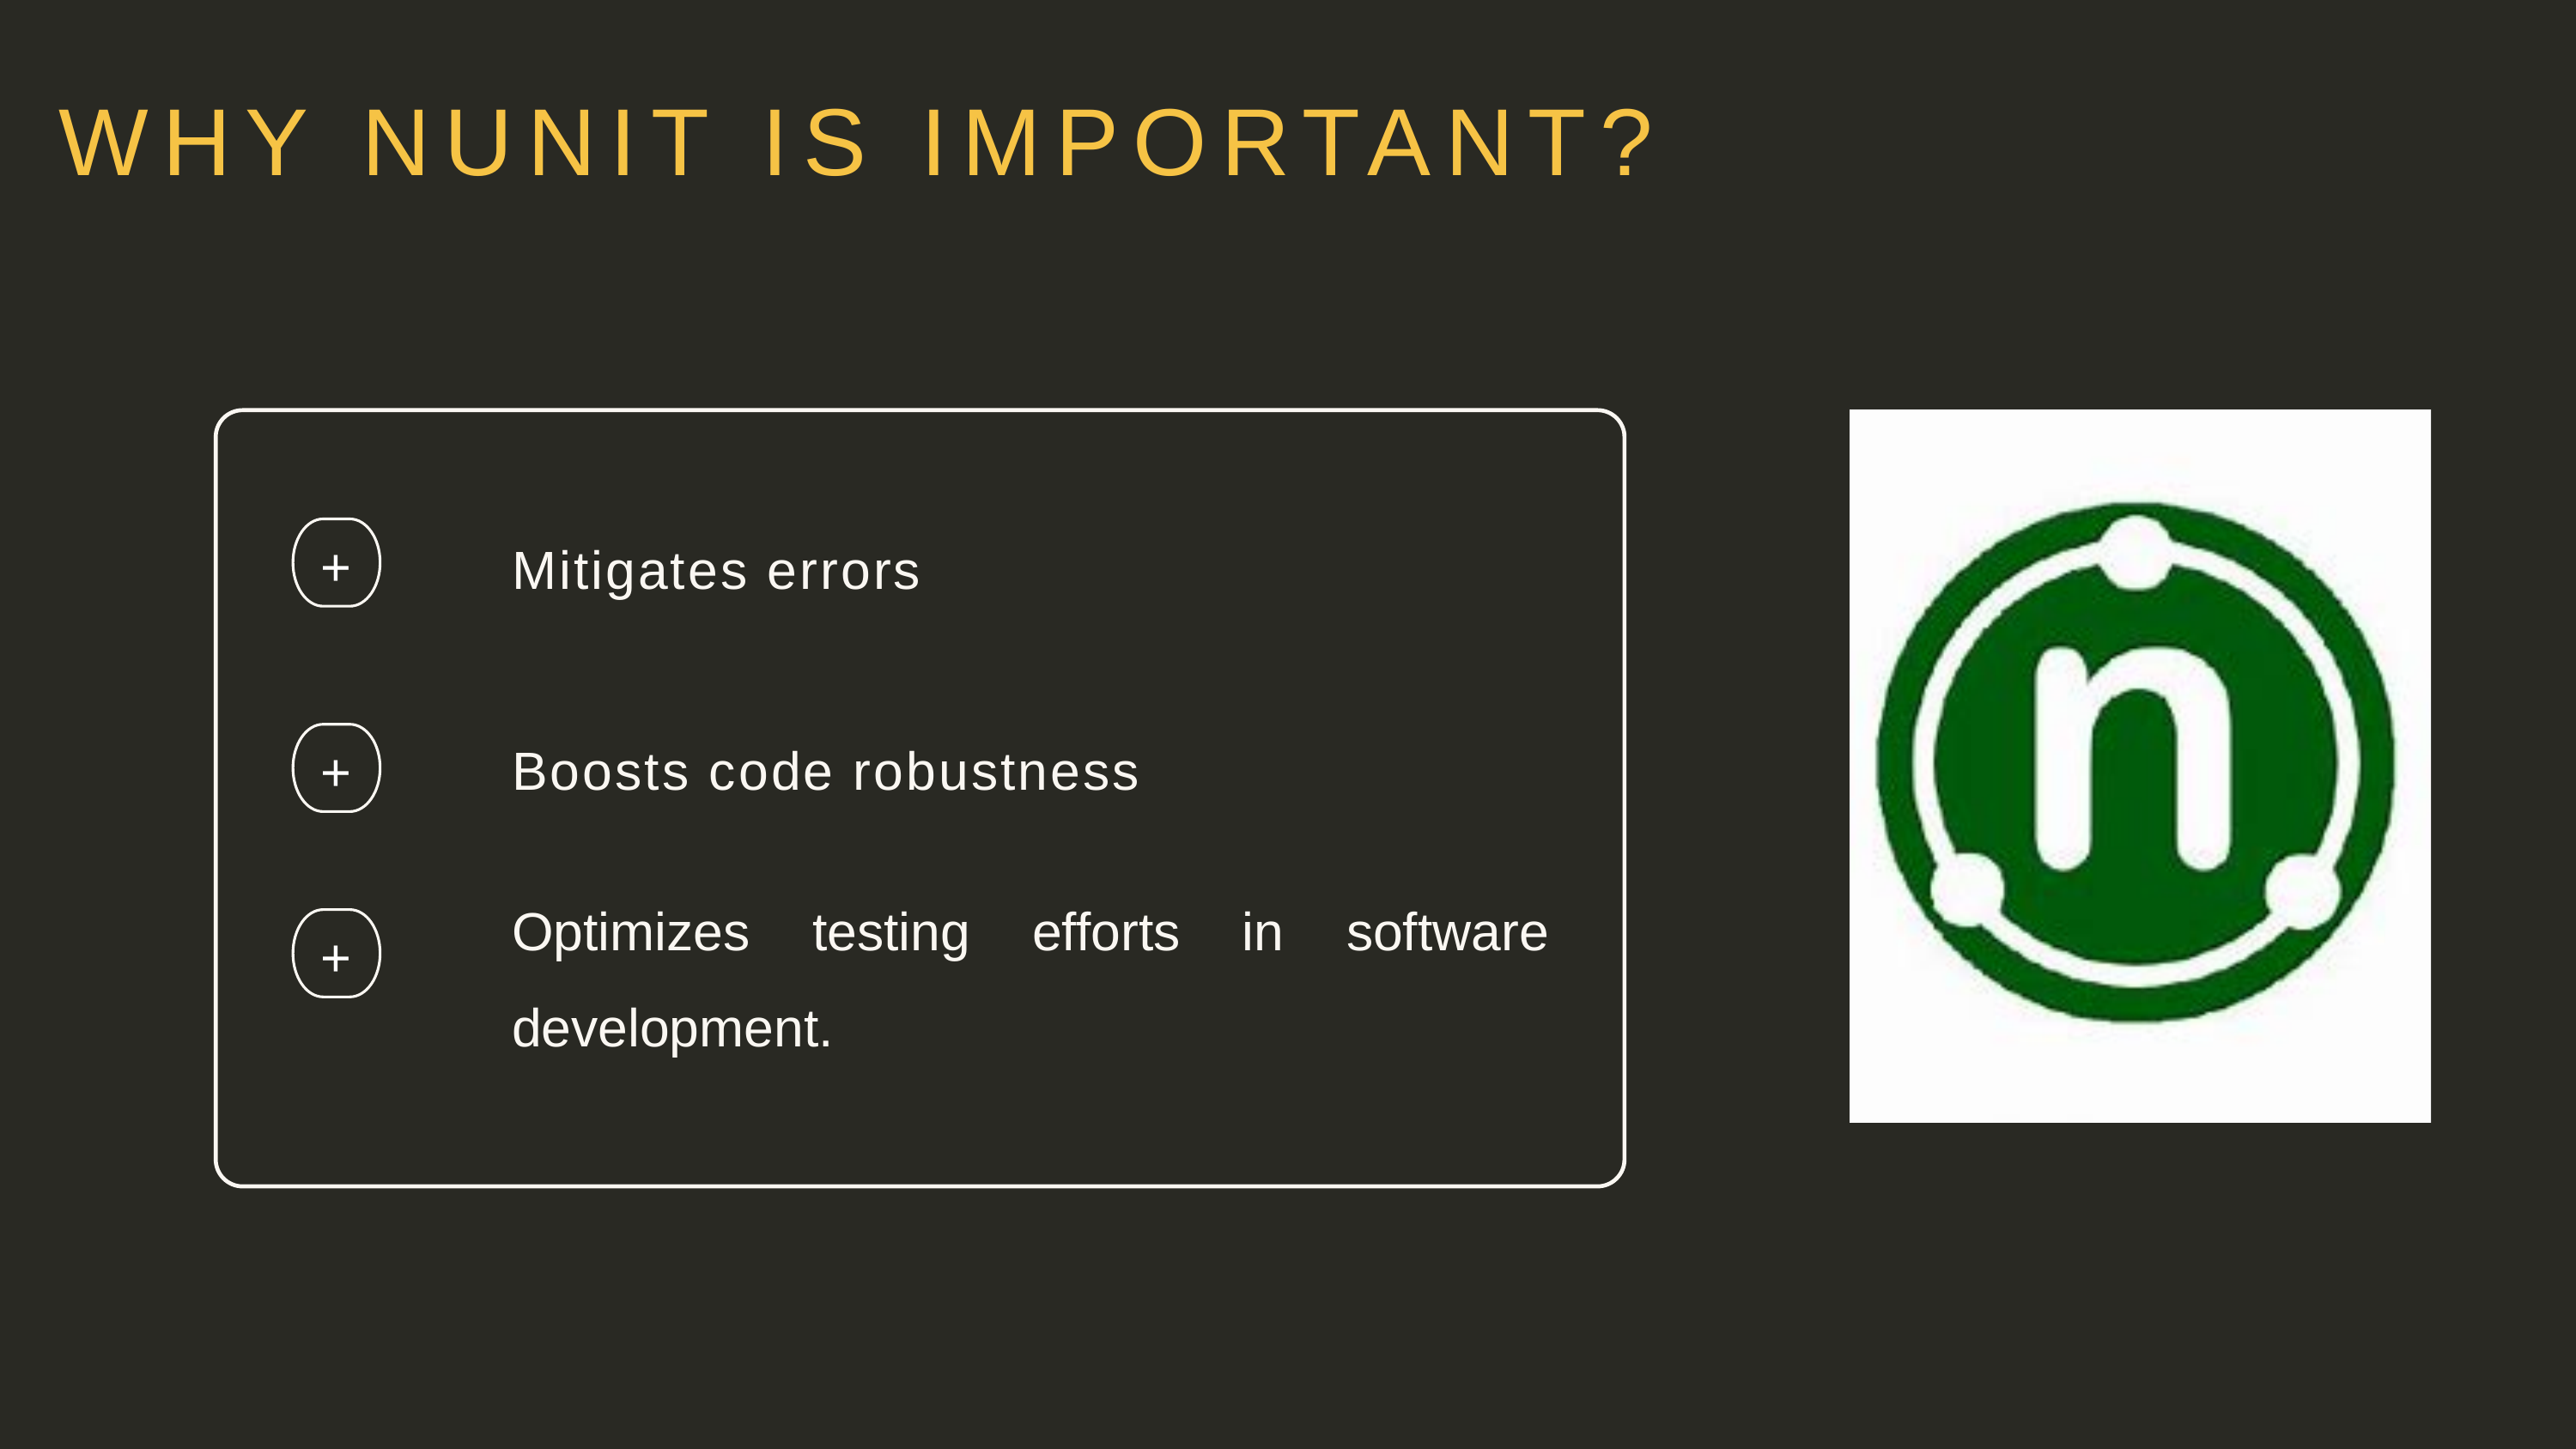

WHY NUNIT IS IMPORTANT?

Mitigates errors

+
Boosts code robustness

+
Optimizes testing efforts in software development.

+